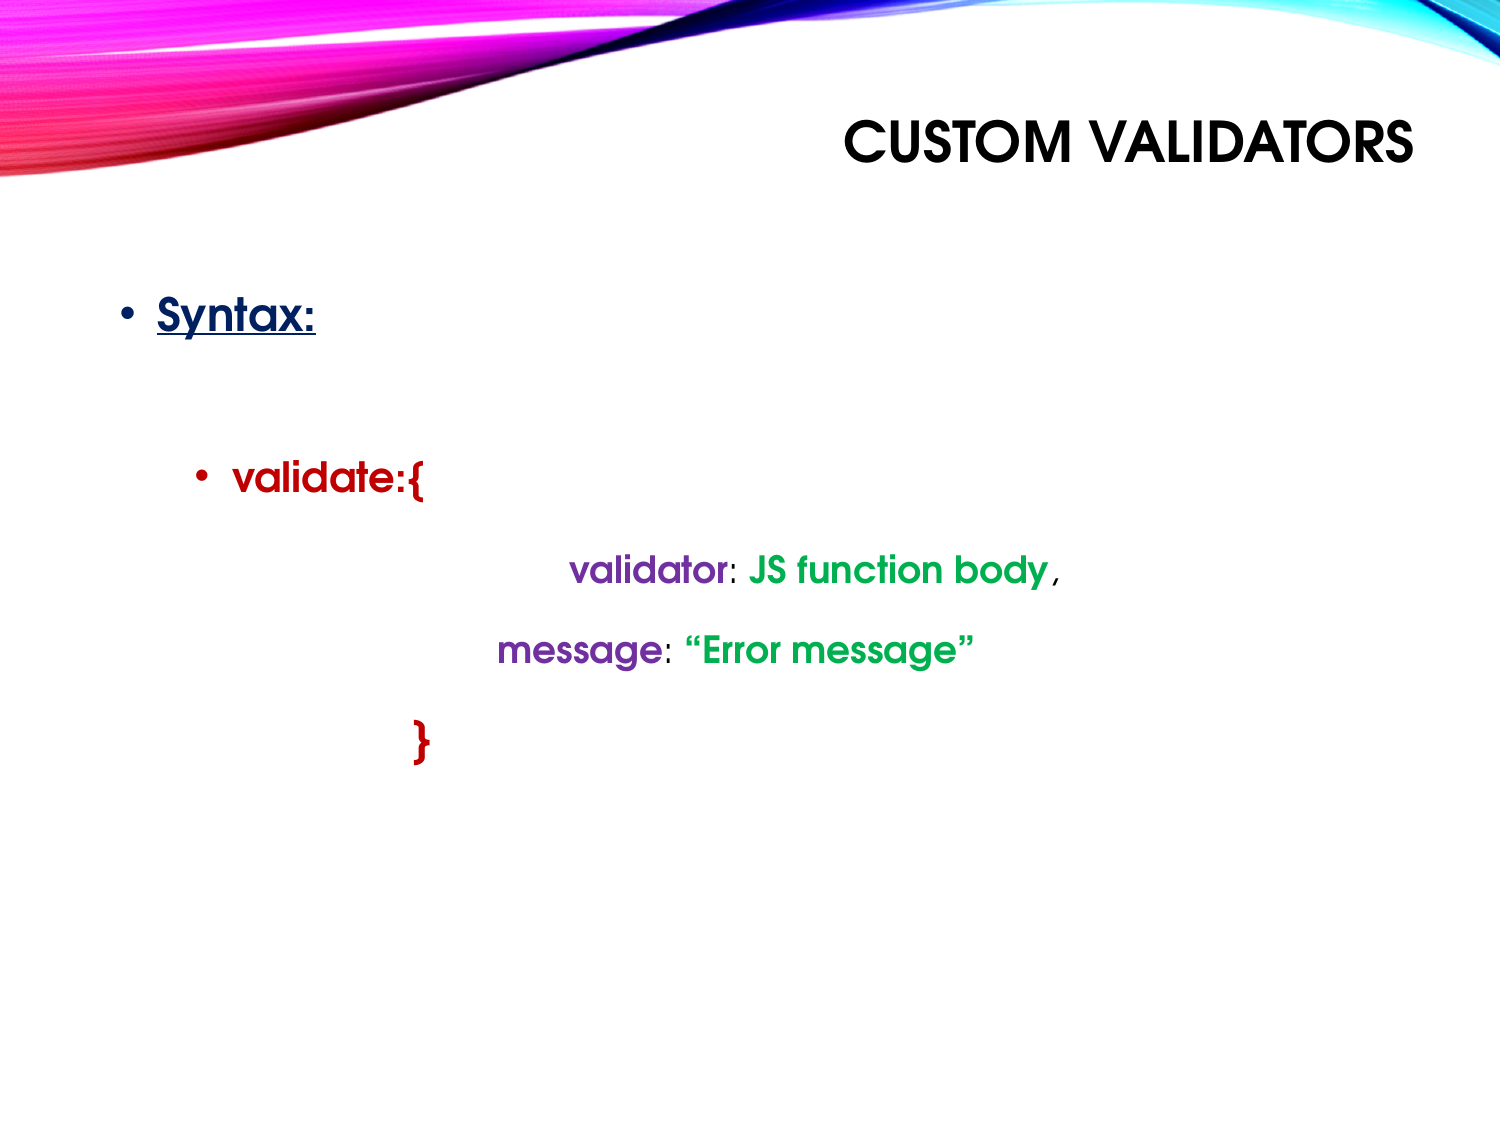

# Custom validators
Syntax:

validate:{
			validator: JS function body,
                                    message: “Error message”
                       }